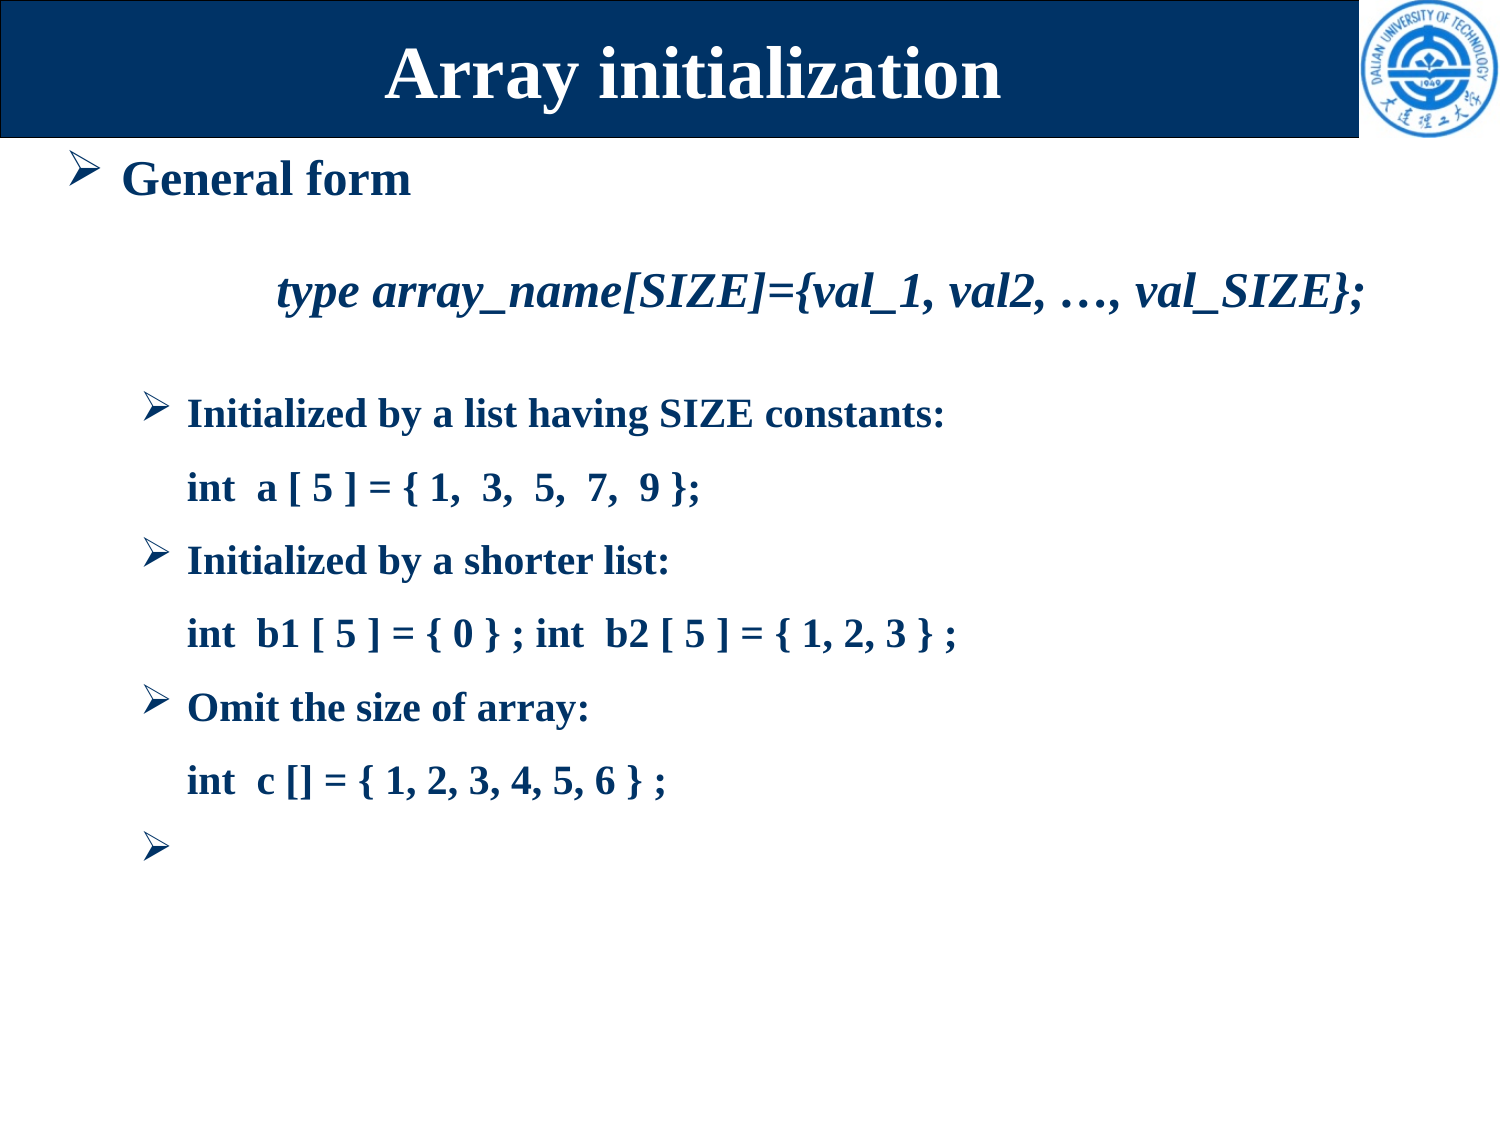

# Array initialization
General form

Initialized by a list having SIZE constants:
	int  a [ 5 ] = { 1,  3,  5,  7,  9 };
Initialized by a shorter list:
	int  b1 [ 5 ] = { 0 } ; int  b2 [ 5 ] = { 1, 2, 3 } ;
Omit the size of array:
	int  c [] = { 1, 2, 3, 4, 5, 6 } ;

type array_name[SIZE]={val_1, val2, …, val_SIZE};